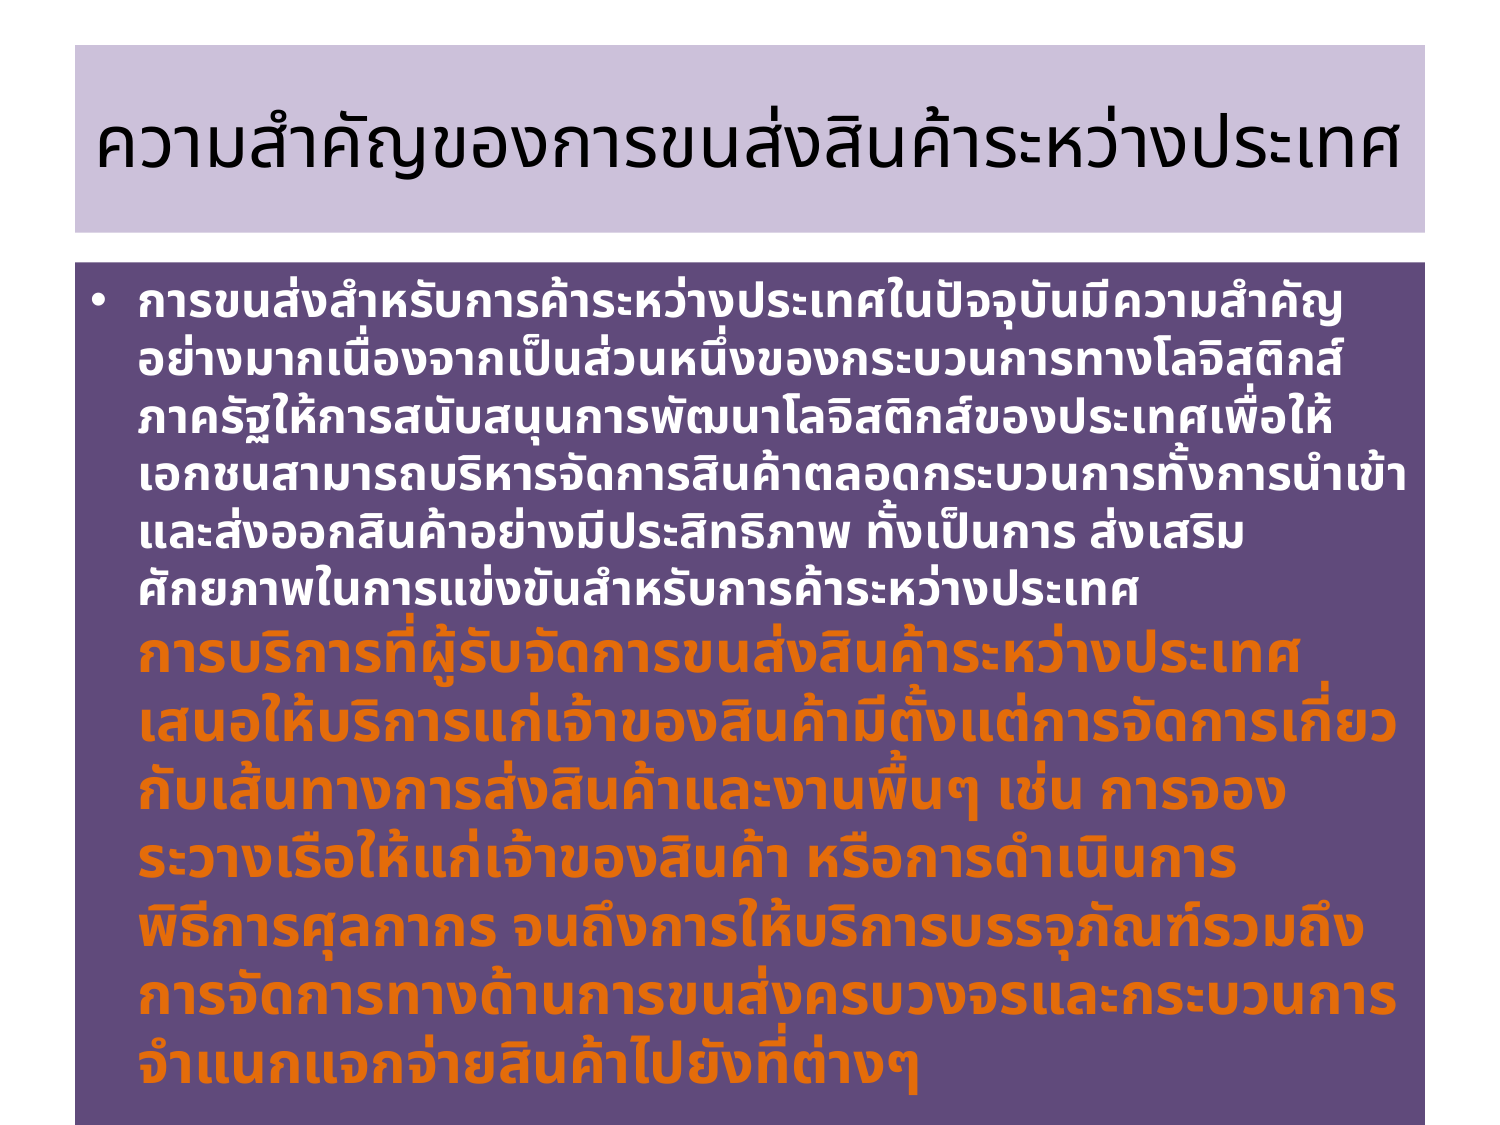

# ความสำคัญของการขนส่งสินค้าระหว่างประเทศ
การขนส่งสำหรับการค้าระหว่างประเทศในปัจจุบันมีความสำคัญอย่างมากเนื่องจากเป็นส่วนหนึ่งของกระบวนการทางโลจิสติกส์   ภาครัฐให้การสนับสนุนการพัฒนาโลจิสติกส์ของประเทศเพื่อให้เอกชนสามารถบริหารจัดการสินค้าตลอดกระบวนการทั้งการนำเข้าและส่งออกสินค้าอย่างมีประสิทธิภาพ ทั้งเป็นการ ส่งเสริมศักยภาพในการแข่งขันสำหรับการค้าระหว่างประเทศ
การบริการที่ผู้รับจัดการขนส่งสินค้าระหว่างประเทศเสนอให้บริการแก่เจ้าของสินค้ามีตั้งแต่การจัดการเกี่ยวกับเส้นทางการส่งสินค้าและงานพื้นๆ เช่น การจองระวางเรือให้แก่เจ้าของสินค้า หรือการดำเนินการ
พิธีการศุลกากร จนถึงการให้บริการบรรจุภัณฑ์รวมถึงการจัดการทางด้านการขนส่งครบวงจรและกระบวนการจำแนกแจกจ่ายสินค้าไปยังที่ต่างๆ